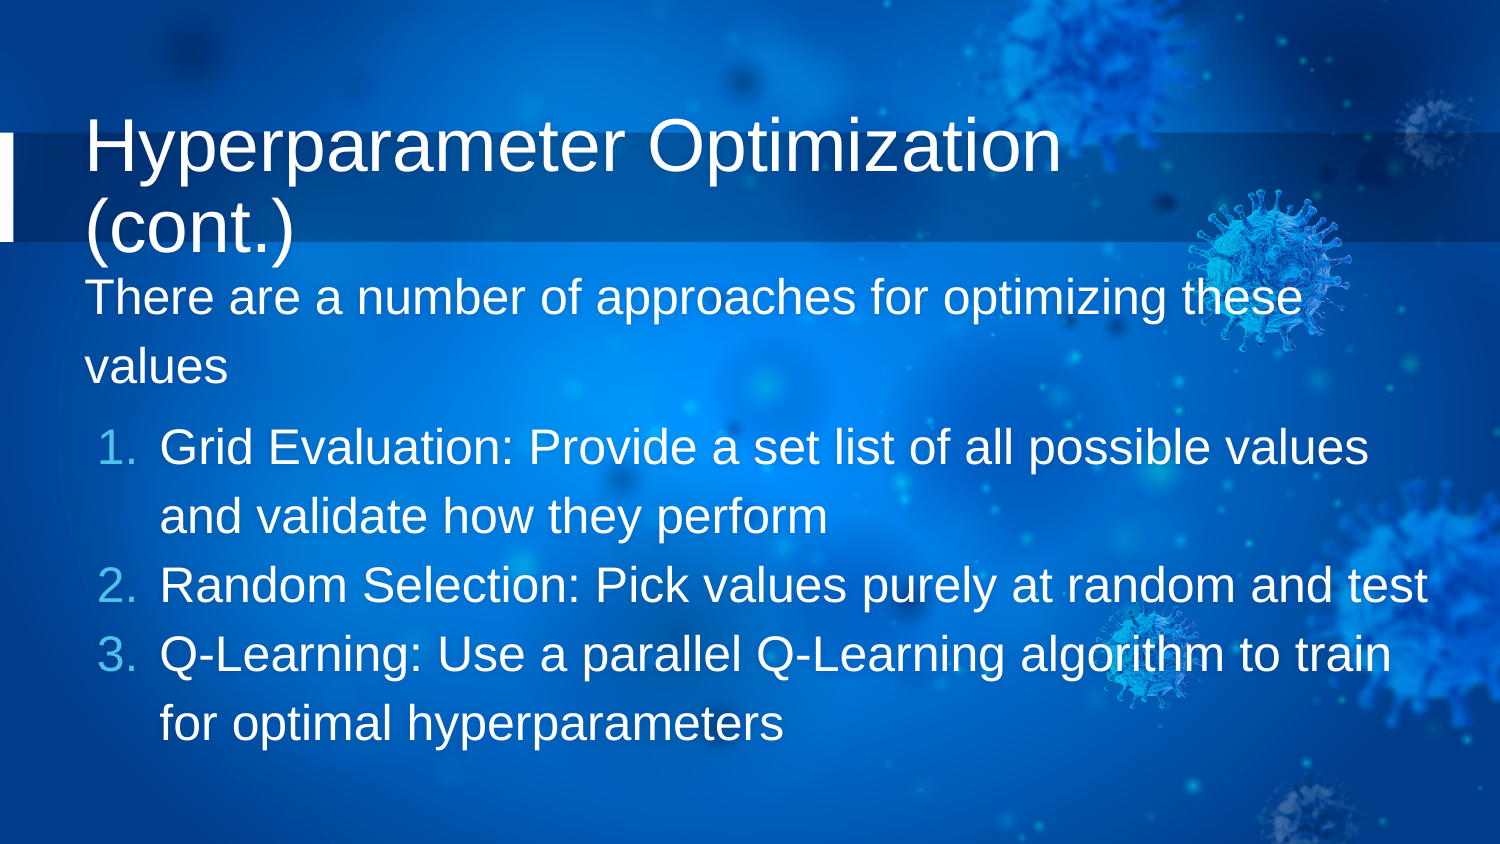

# Hyperparameter Optimization (cont.)
There are a number of approaches for optimizing these values
Grid Evaluation: Provide a set list of all possible values and validate how they perform
Random Selection: Pick values purely at random and test
Q-Learning: Use a parallel Q-Learning algorithm to train for optimal hyperparameters